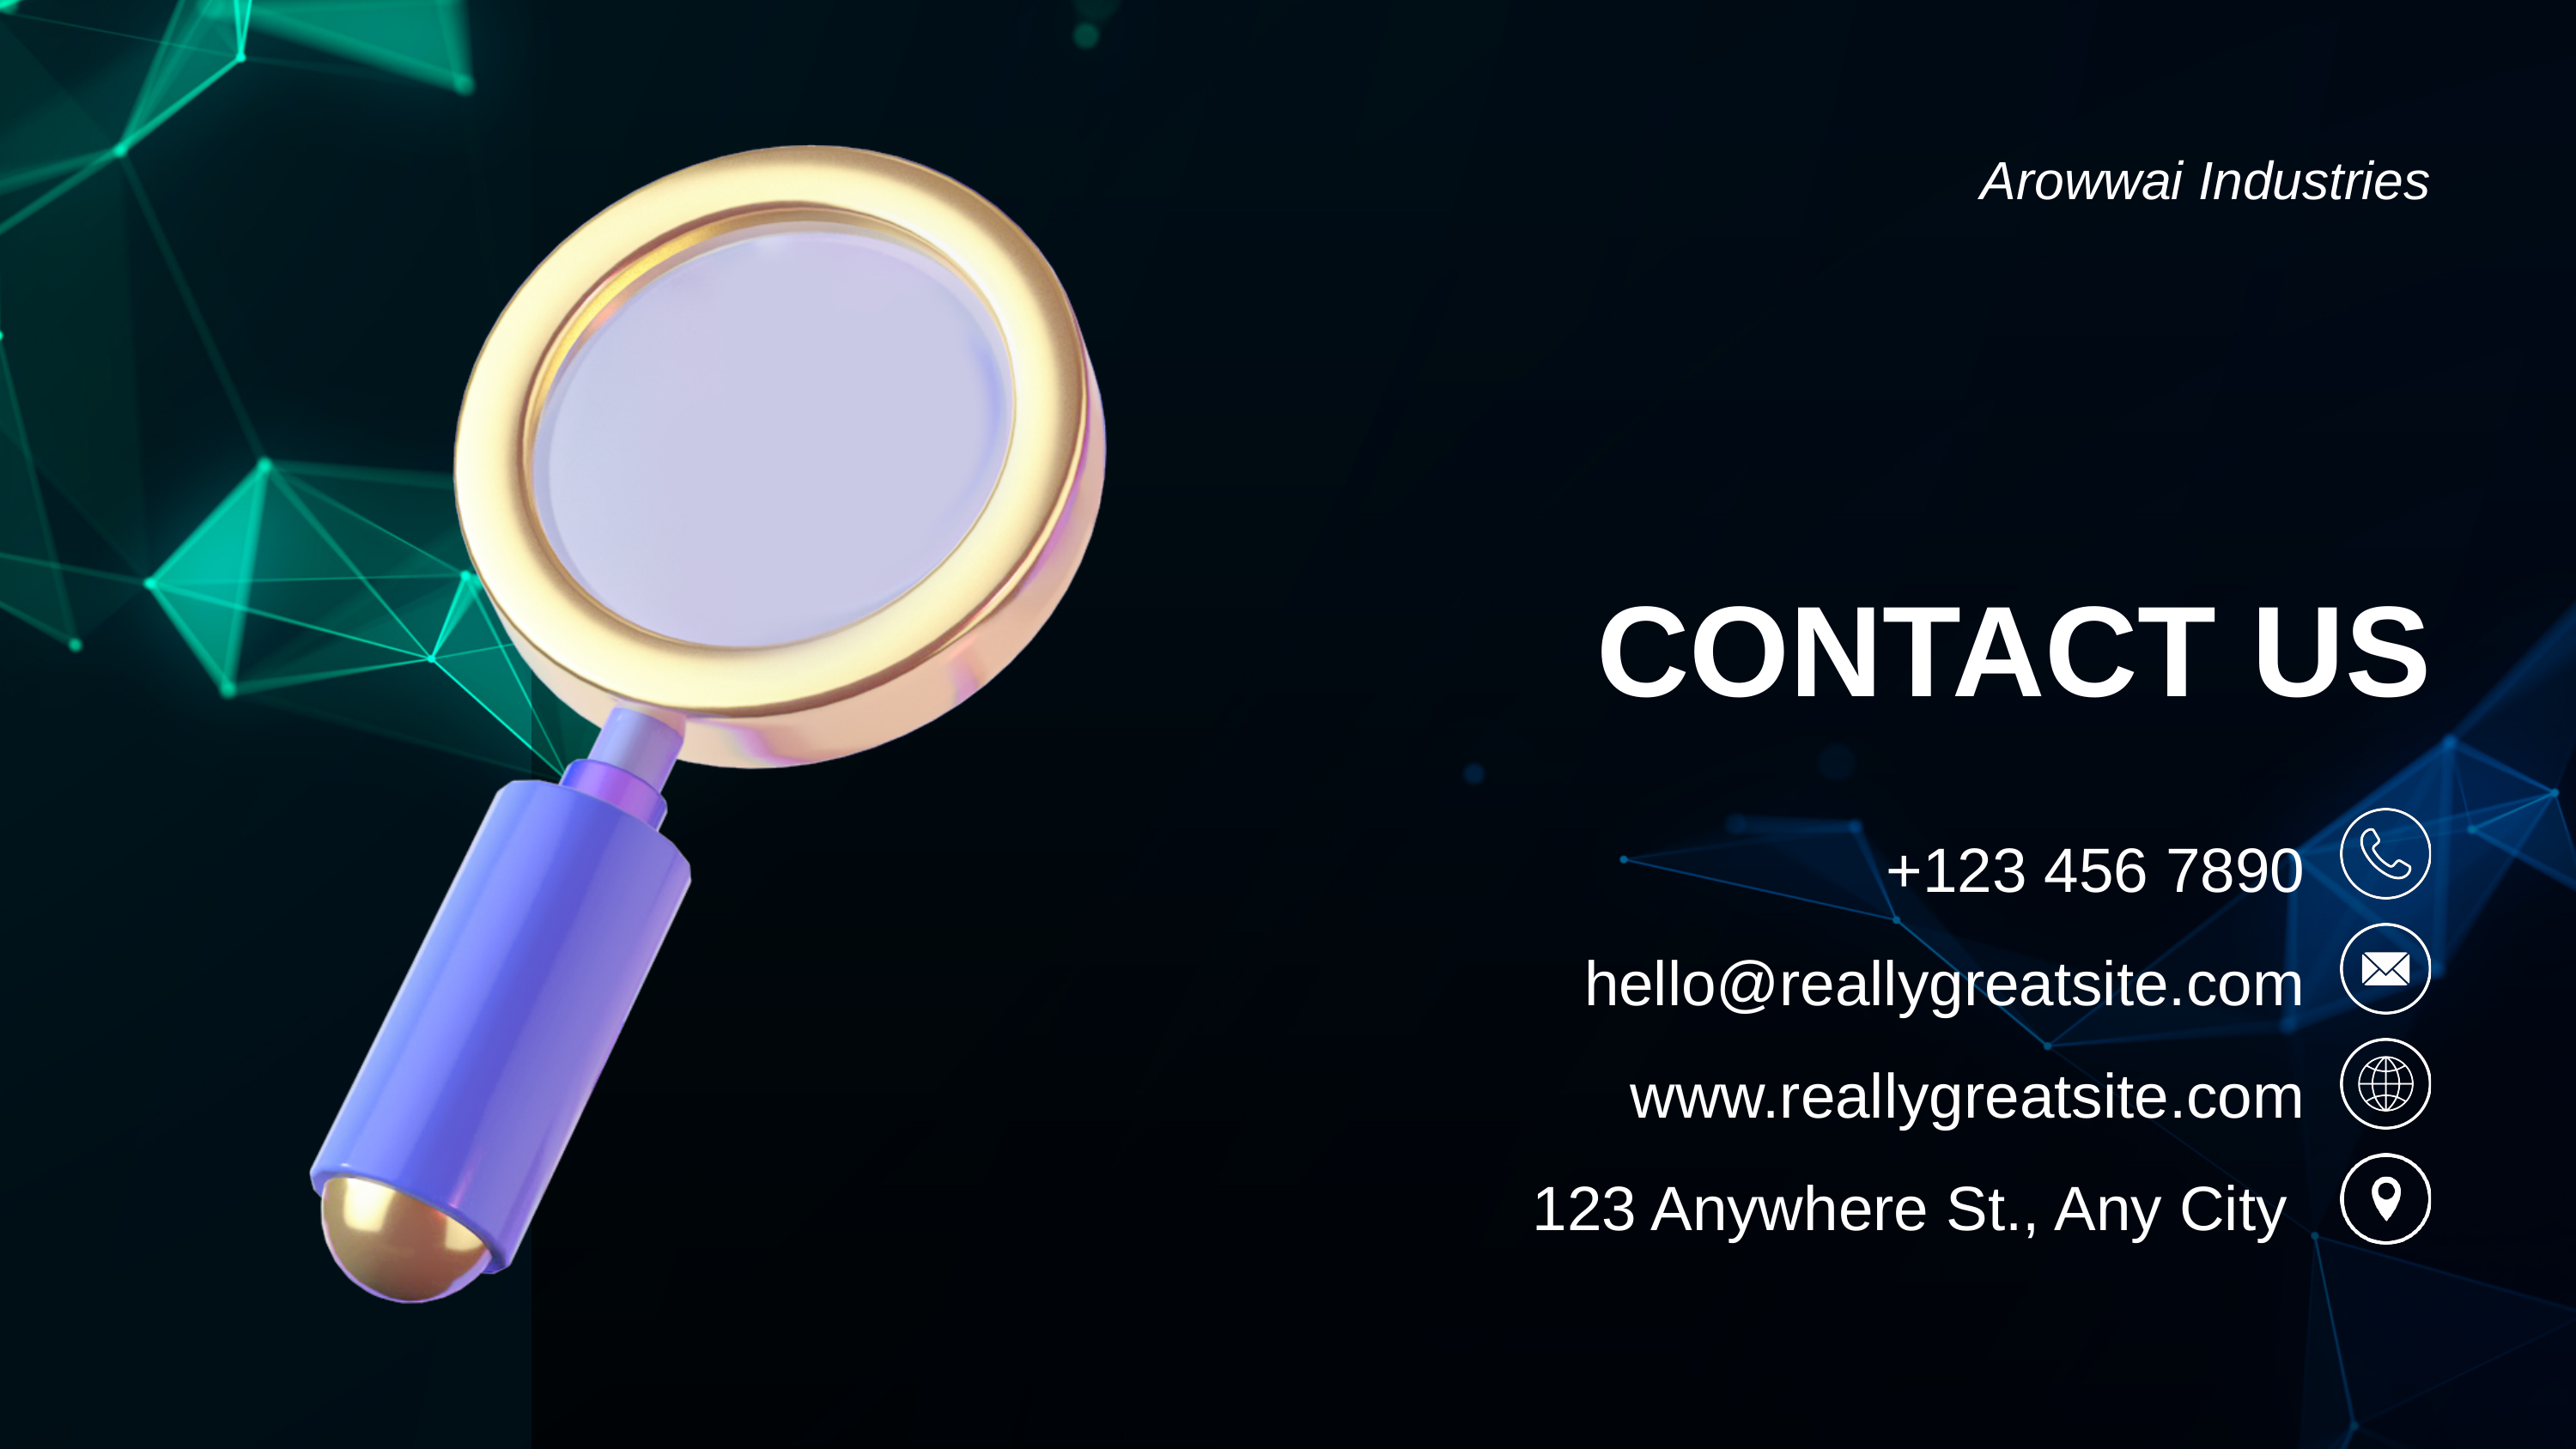

Arowwai Industries

CONTACT US
+123 456 7890
hello@reallygreatsite.com
www.reallygreatsite.com
123 Anywhere St., Any City